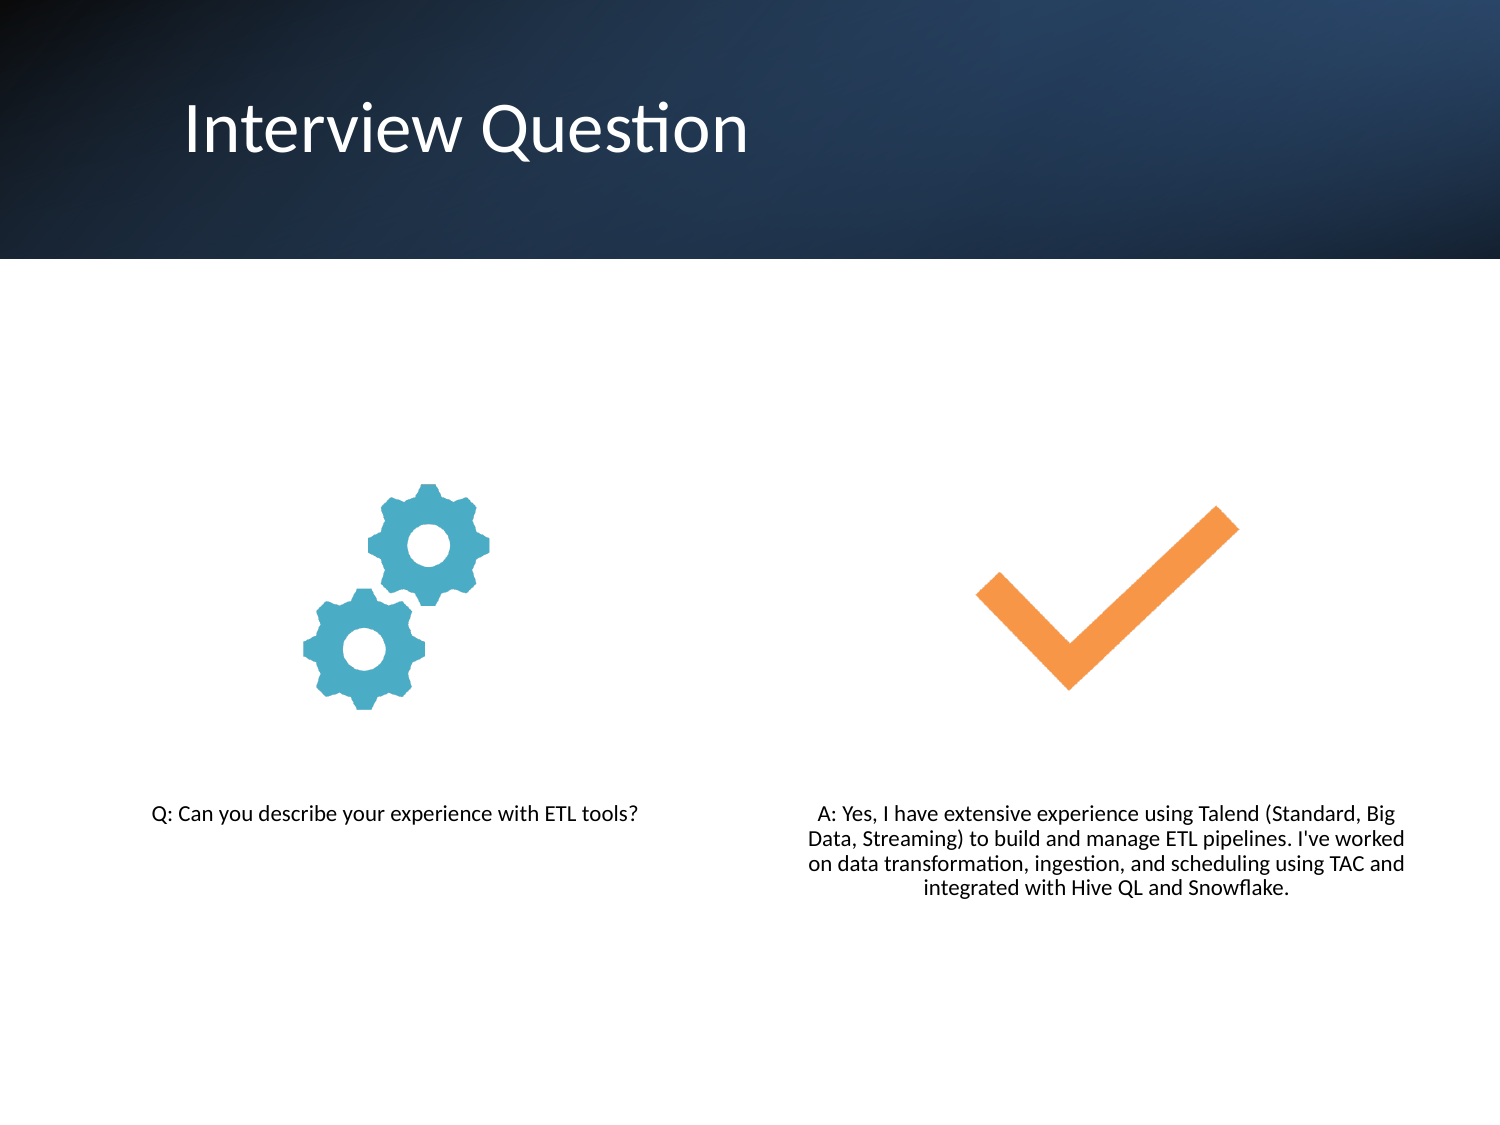

# Interview Question
Q: Can you describe your experience with ETL tools?
A: Yes, I have extensive experience using Talend (Standard, Big Data, Streaming) to build and manage ETL pipelines. I've worked on data transformation, ingestion, and scheduling using TAC and integrated with Hive QL and Snowflake.